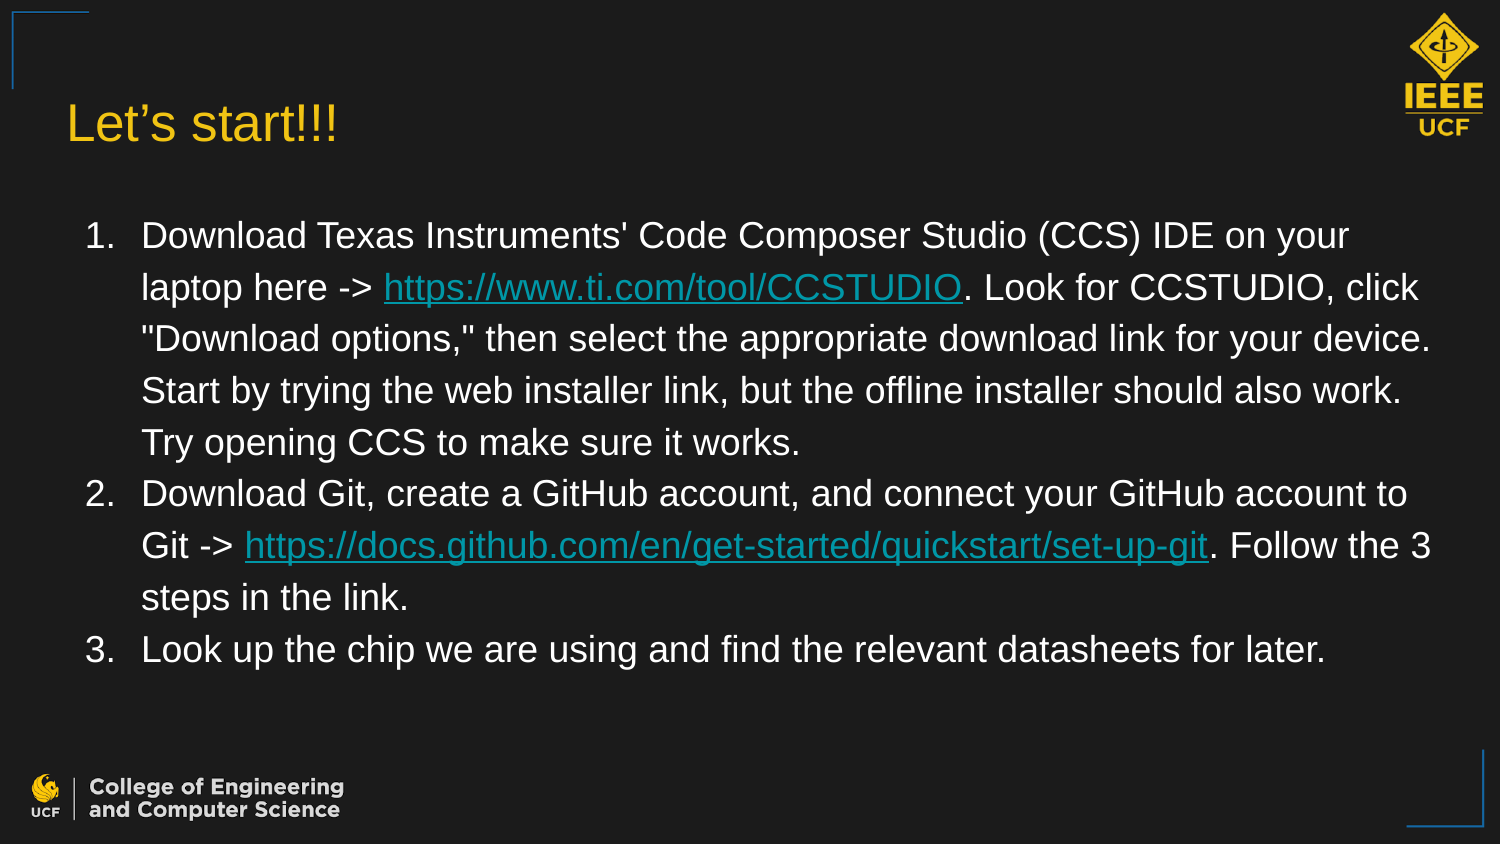

# Let’s start!!!
Download Texas Instruments' Code Composer Studio (CCS) IDE on your laptop here -> https://www.ti.com/tool/CCSTUDIO. Look for CCSTUDIO, click "Download options," then select the appropriate download link for your device. Start by trying the web installer link, but the offline installer should also work. Try opening CCS to make sure it works.
Download Git, create a GitHub account, and connect your GitHub account to Git -> https://docs.github.com/en/get-started/quickstart/set-up-git. Follow the 3 steps in the link.
Look up the chip we are using and find the relevant datasheets for later.